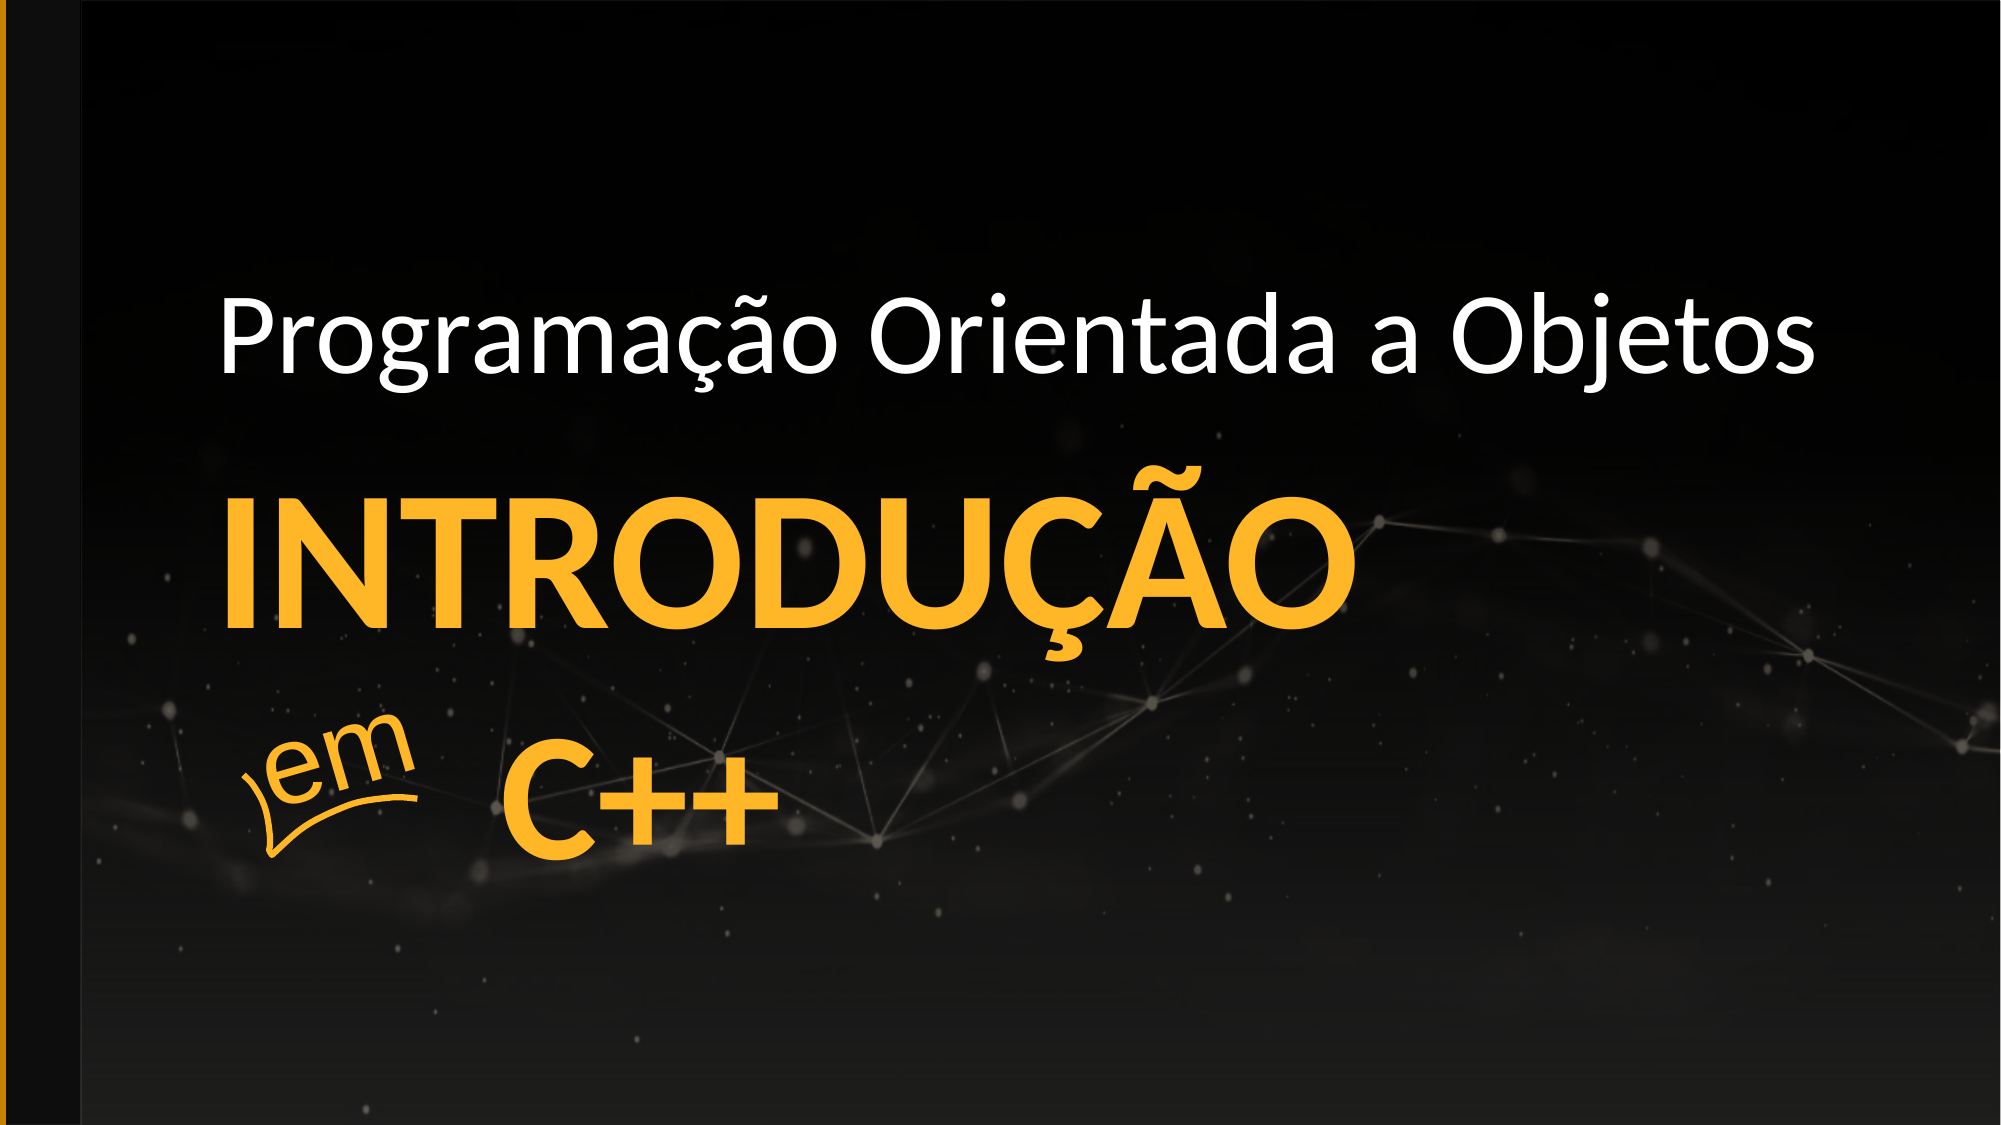

Programação Orientada a Objetos
# Introdução
C++
em